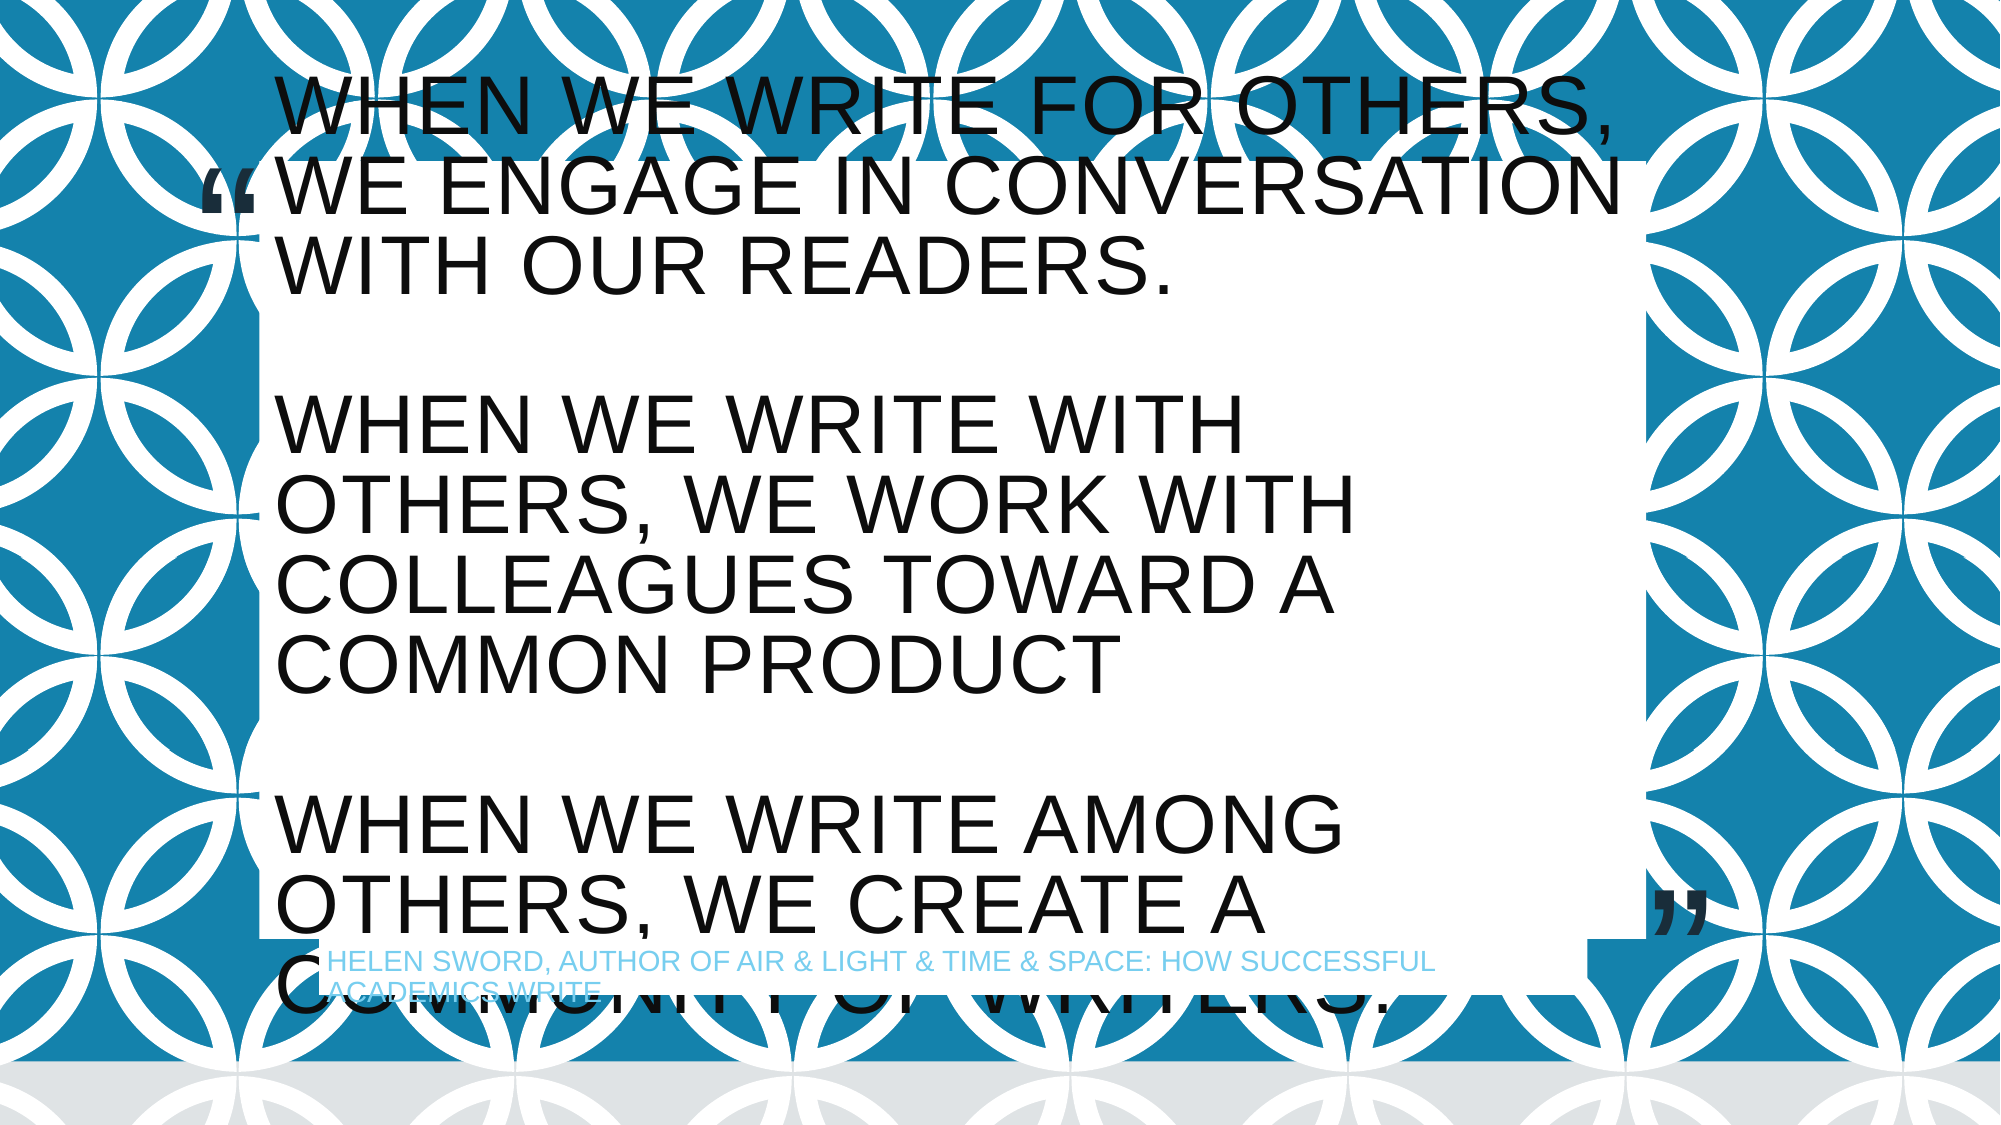

# When we write for others, we engage in conversation with our readers. When we write with others, we work with colleagues toward a common product when we write among others, we create a community of writers.
Helen Sword, author of Air & Light & Time & Space: How Successful Academics Write